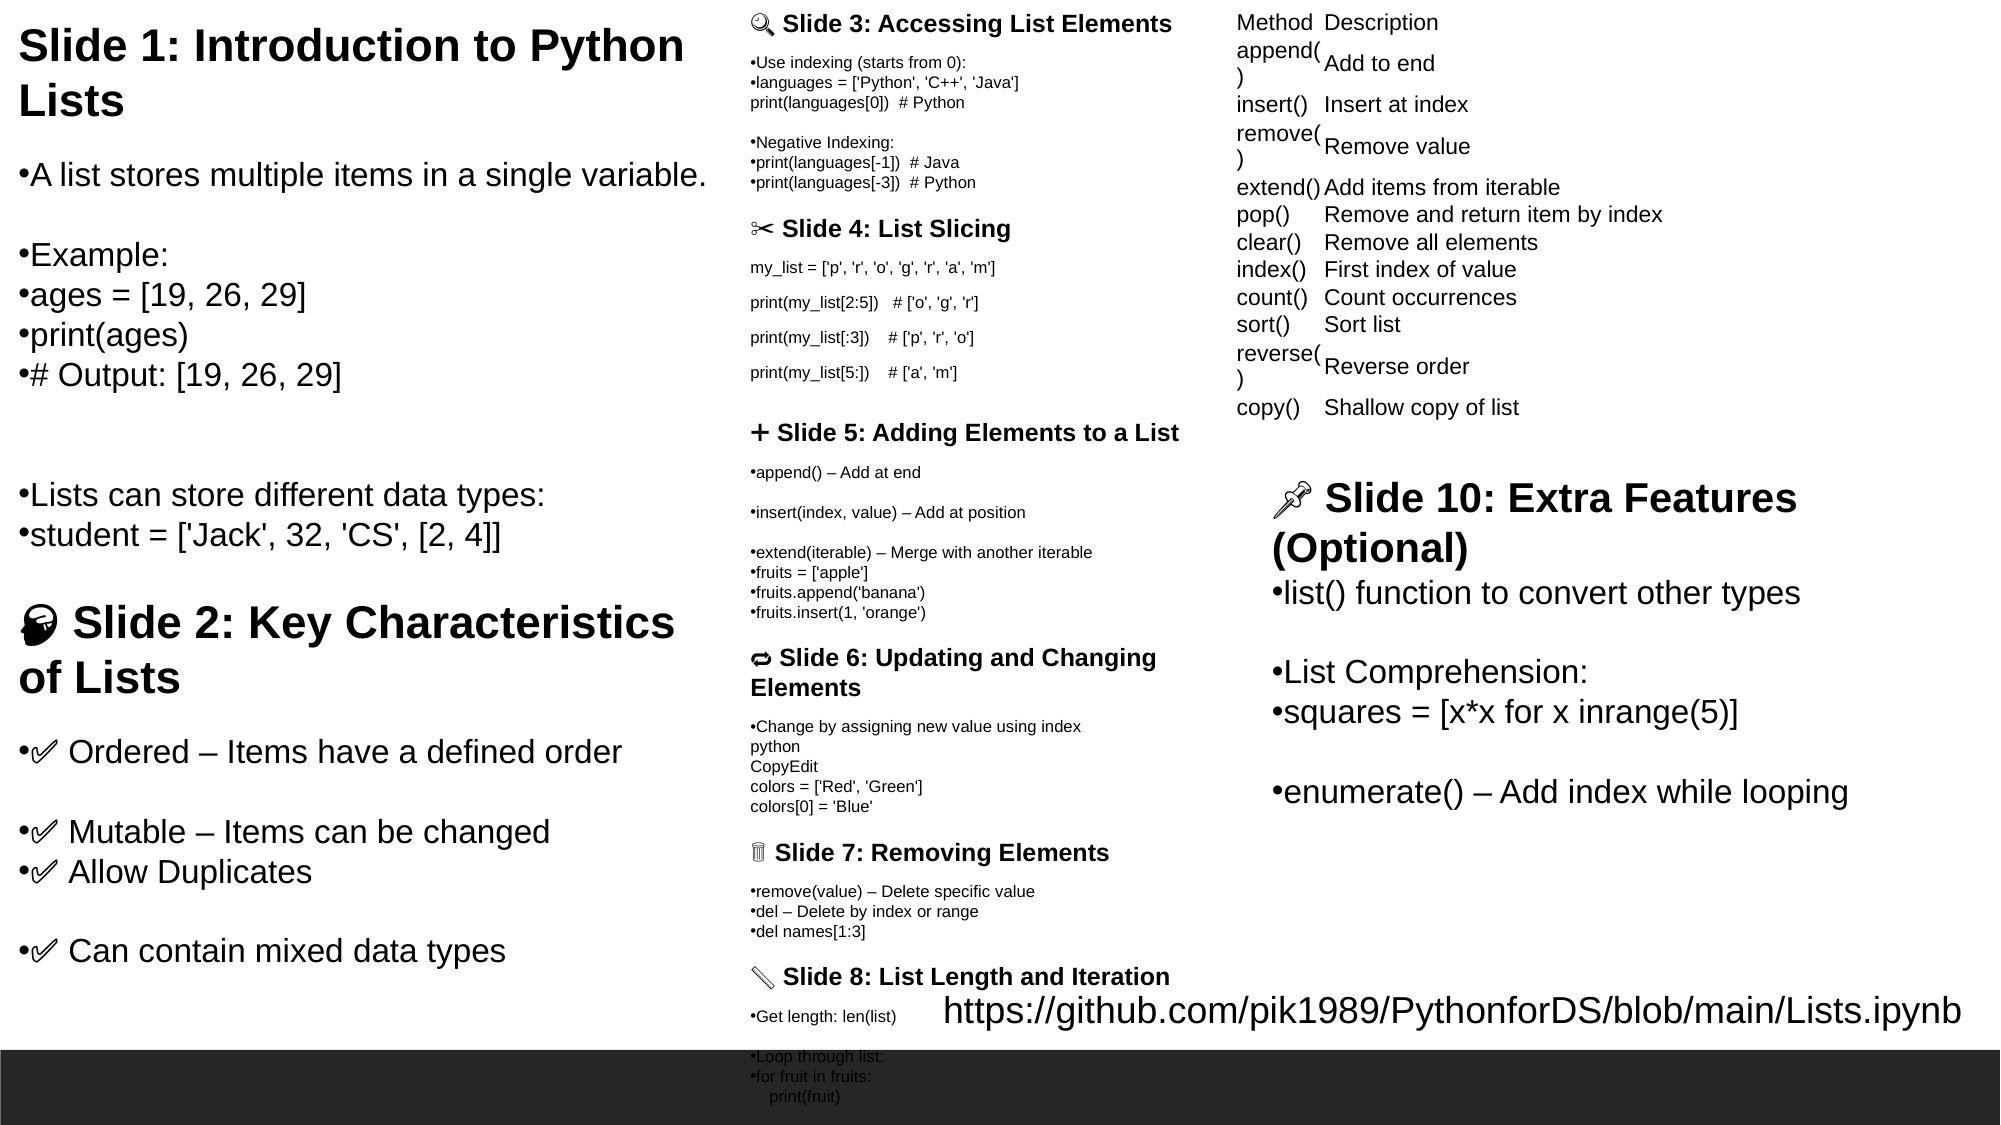

🔍 Slide 3: Accessing List Elements
Use indexing (starts from 0):
languages = ['Python', 'C++', 'Java']
print(languages[0])  # Python

Negative Indexing:
print(languages[-1])  # Java
print(languages[-3])  # Python

✂️ Slide 4: List Slicing
my_list = ['p', 'r', 'o', 'g', 'r', 'a', 'm']
print(my_list[2:5])   # ['o', 'g', 'r']
print(my_list[:3])    # ['p', 'r', 'o']
print(my_list[5:])    # ['a', 'm']

➕ Slide 5: Adding Elements to a List
append() – Add at end

insert(index, value) – Add at position

extend(iterable) – Merge with another iterable
fruits = ['apple']
fruits.append('banana')
fruits.insert(1, 'orange')

🔁 Slide 6: Updating and Changing Elements
Change by assigning new value using index
python
CopyEdit
colors = ['Red', 'Green']
colors[0] = 'Blue'

🗑️ Slide 7: Removing Elements
remove(value) – Delete specific value
del – Delete by index or range
del names[1:3]

📏 Slide 8: List Length and Iteration
Get length: len(list)

Loop through list:
for fruit in fruits:
    print(fruit)
Slide 1: Introduction to Python Lists
A list stores multiple items in a single variable.

Example:
ages = [19, 26, 29]
print(ages)
# Output: [19, 26, 29]

Lists can store different data types:
student = ['Jack', 32, 'CS', [2, 4]]

🧠 Slide 2: Key Characteristics of Lists
✅ Ordered – Items have a defined order

✅ Mutable – Items can be changed
✅ Allow Duplicates

✅ Can contain mixed data types
| Method | Description |
| --- | --- |
| append() | Add to end |
| insert() | Insert at index |
| remove() | Remove value |
| extend() | Add items from iterable |
| pop() | Remove and return item by index |
| clear() | Remove all elements |
| index() | First index of value |
| count() | Count occurrences |
| sort() | Sort list |
| reverse() | Reverse order |
| copy() | Shallow copy of list |
📌 Slide 10: Extra Features (Optional)
list() function to convert other types

List Comprehension:
squares = [x*x for x inrange(5)]

enumerate() – Add index while looping
https://github.com/pik1989/PythonforDS/blob/main/Lists.ipynb